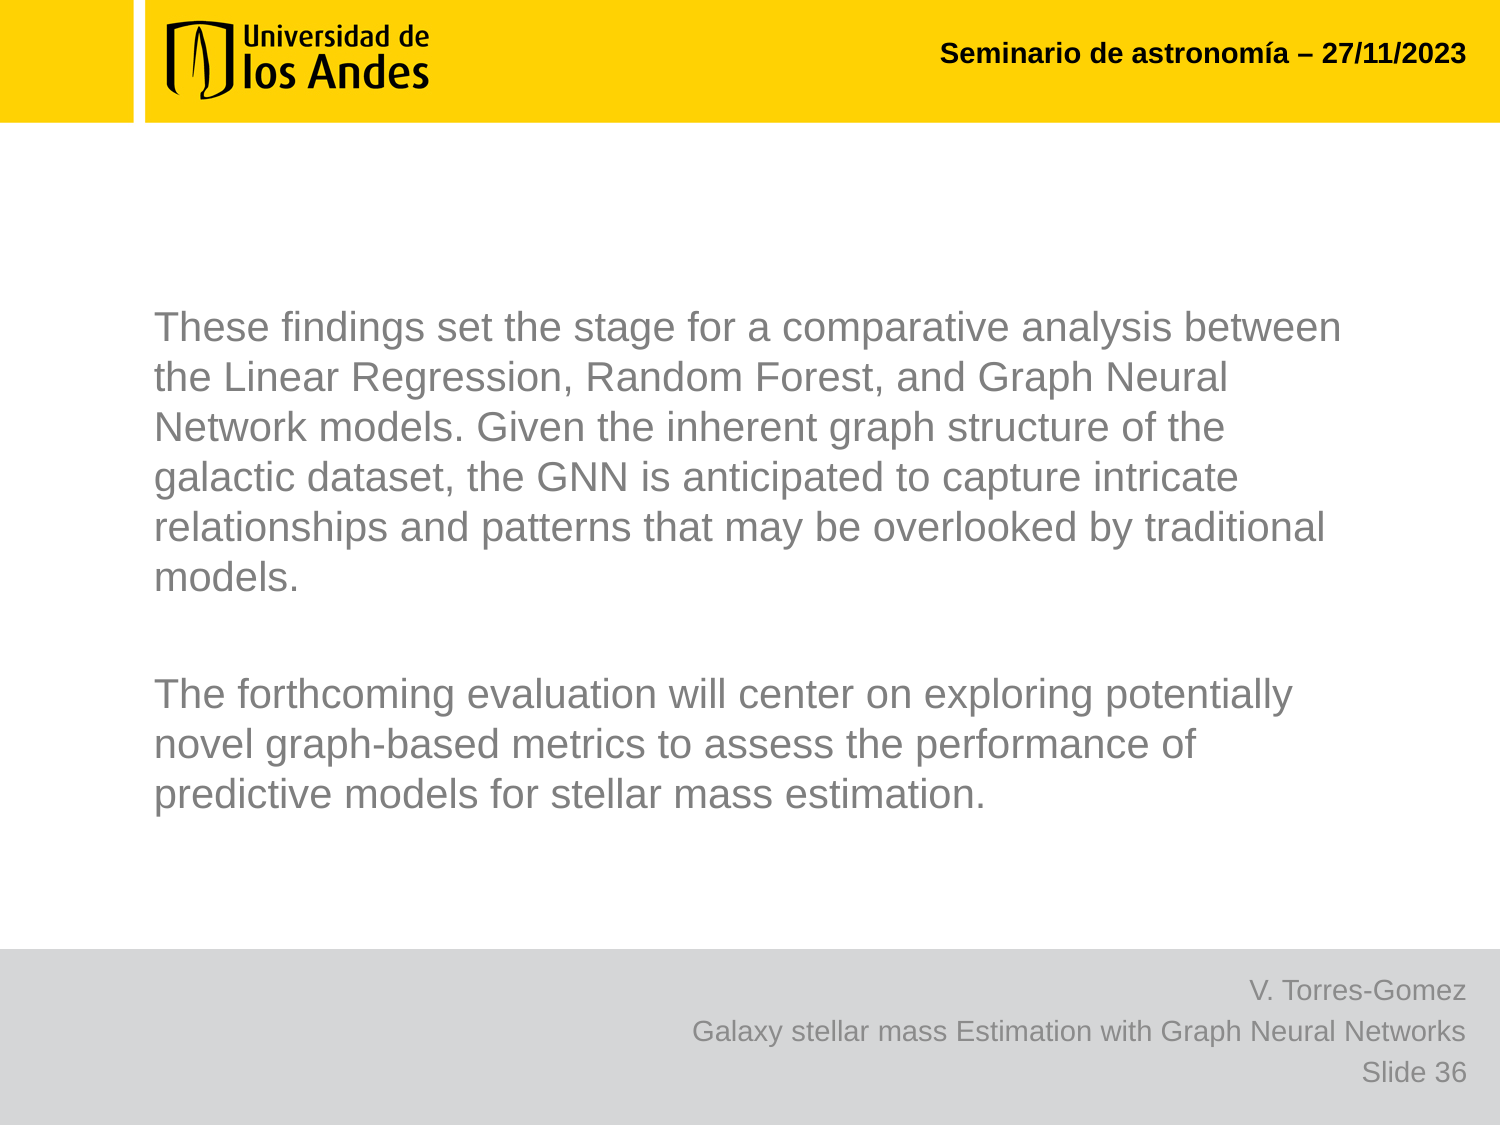

# Seminario de astronomía – 27/11/2023
These findings set the stage for a comparative analysis between the Linear Regression, Random Forest, and Graph Neural Network models. Given the inherent graph structure of the galactic dataset, the GNN is anticipated to capture intricate relationships and patterns that may be overlooked by traditional models.

The forthcoming evaluation will center on exploring potentially novel graph-based metrics to assess the performance of predictive models for stellar mass estimation.
V. Torres-Gomez
Galaxy stellar mass Estimation with Graph Neural Networks
Slide 36